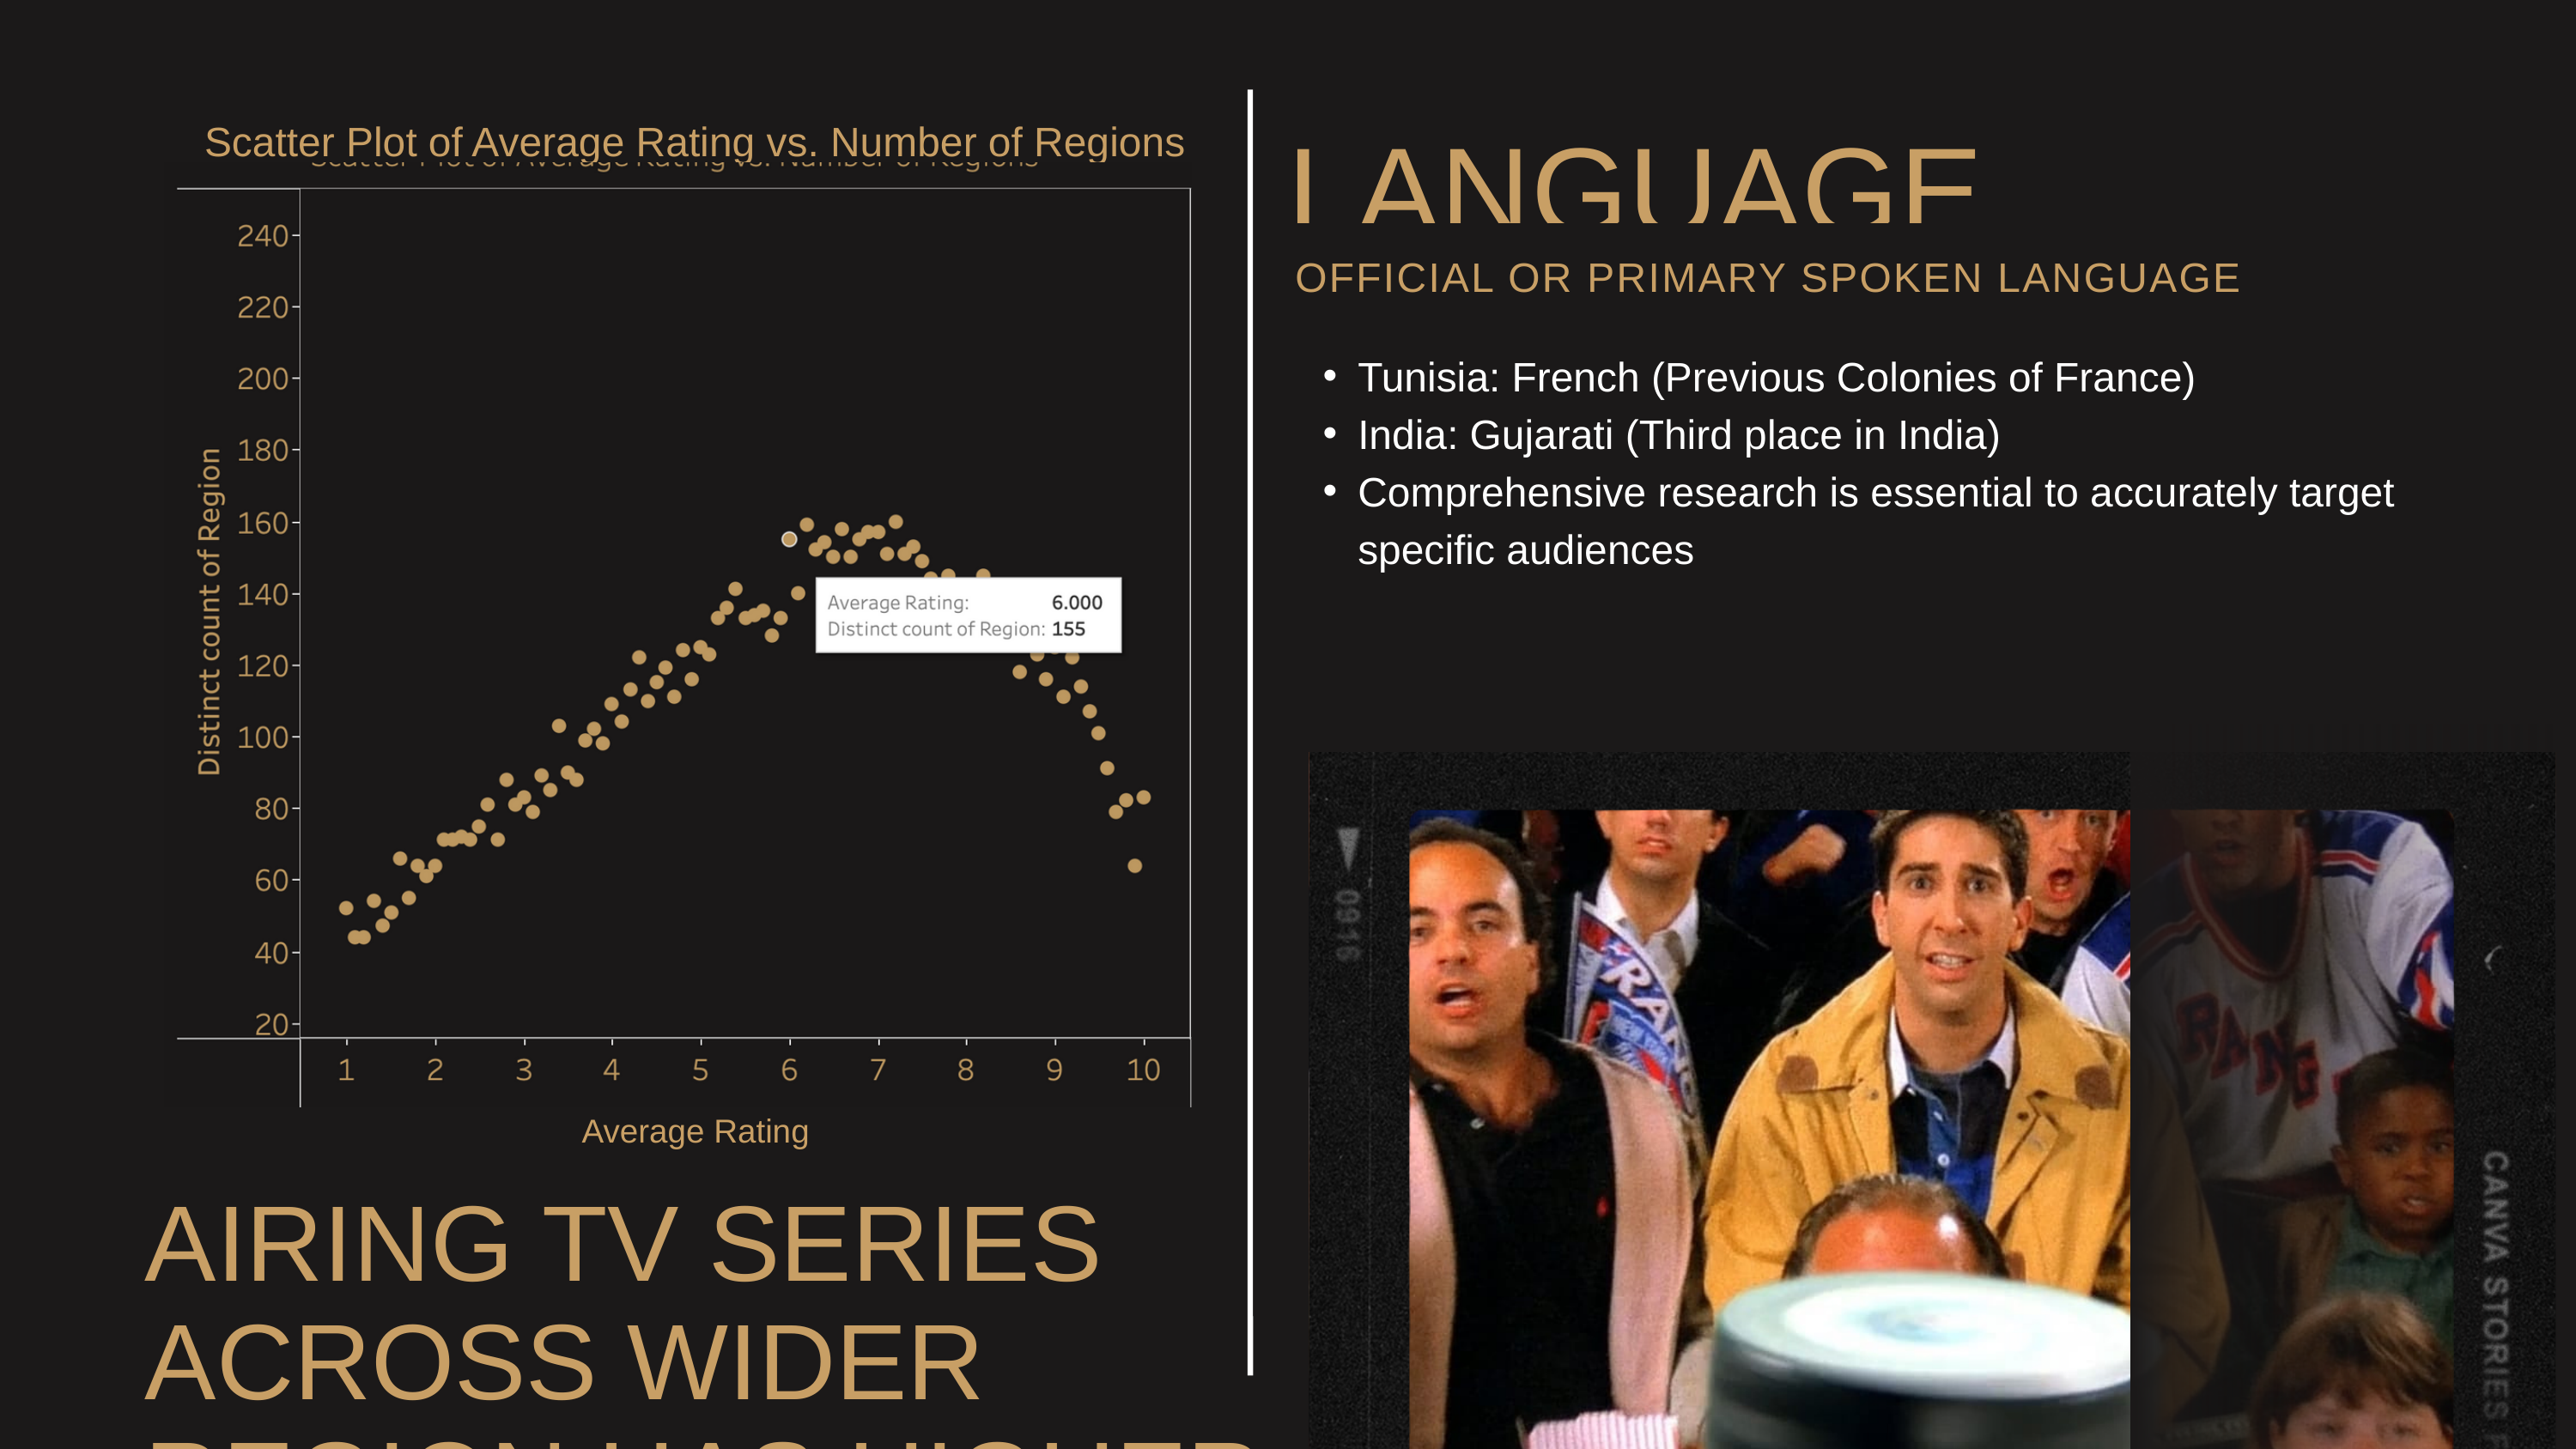

Scatter Plot of Average Rating vs. Number of Regions
LANGUAGE CHOICE

OFFICIAL OR PRIMARY SPOKEN LANGUAGE

Tunisia: French (Previous Colonies of France)
India: Gujarati (Third place in India)
Comprehensive research is essential to accurately target specific audiences

Average Rating
AIRING TV SERIES ACROSS WIDER REGION HAS HIGHER RATINGS